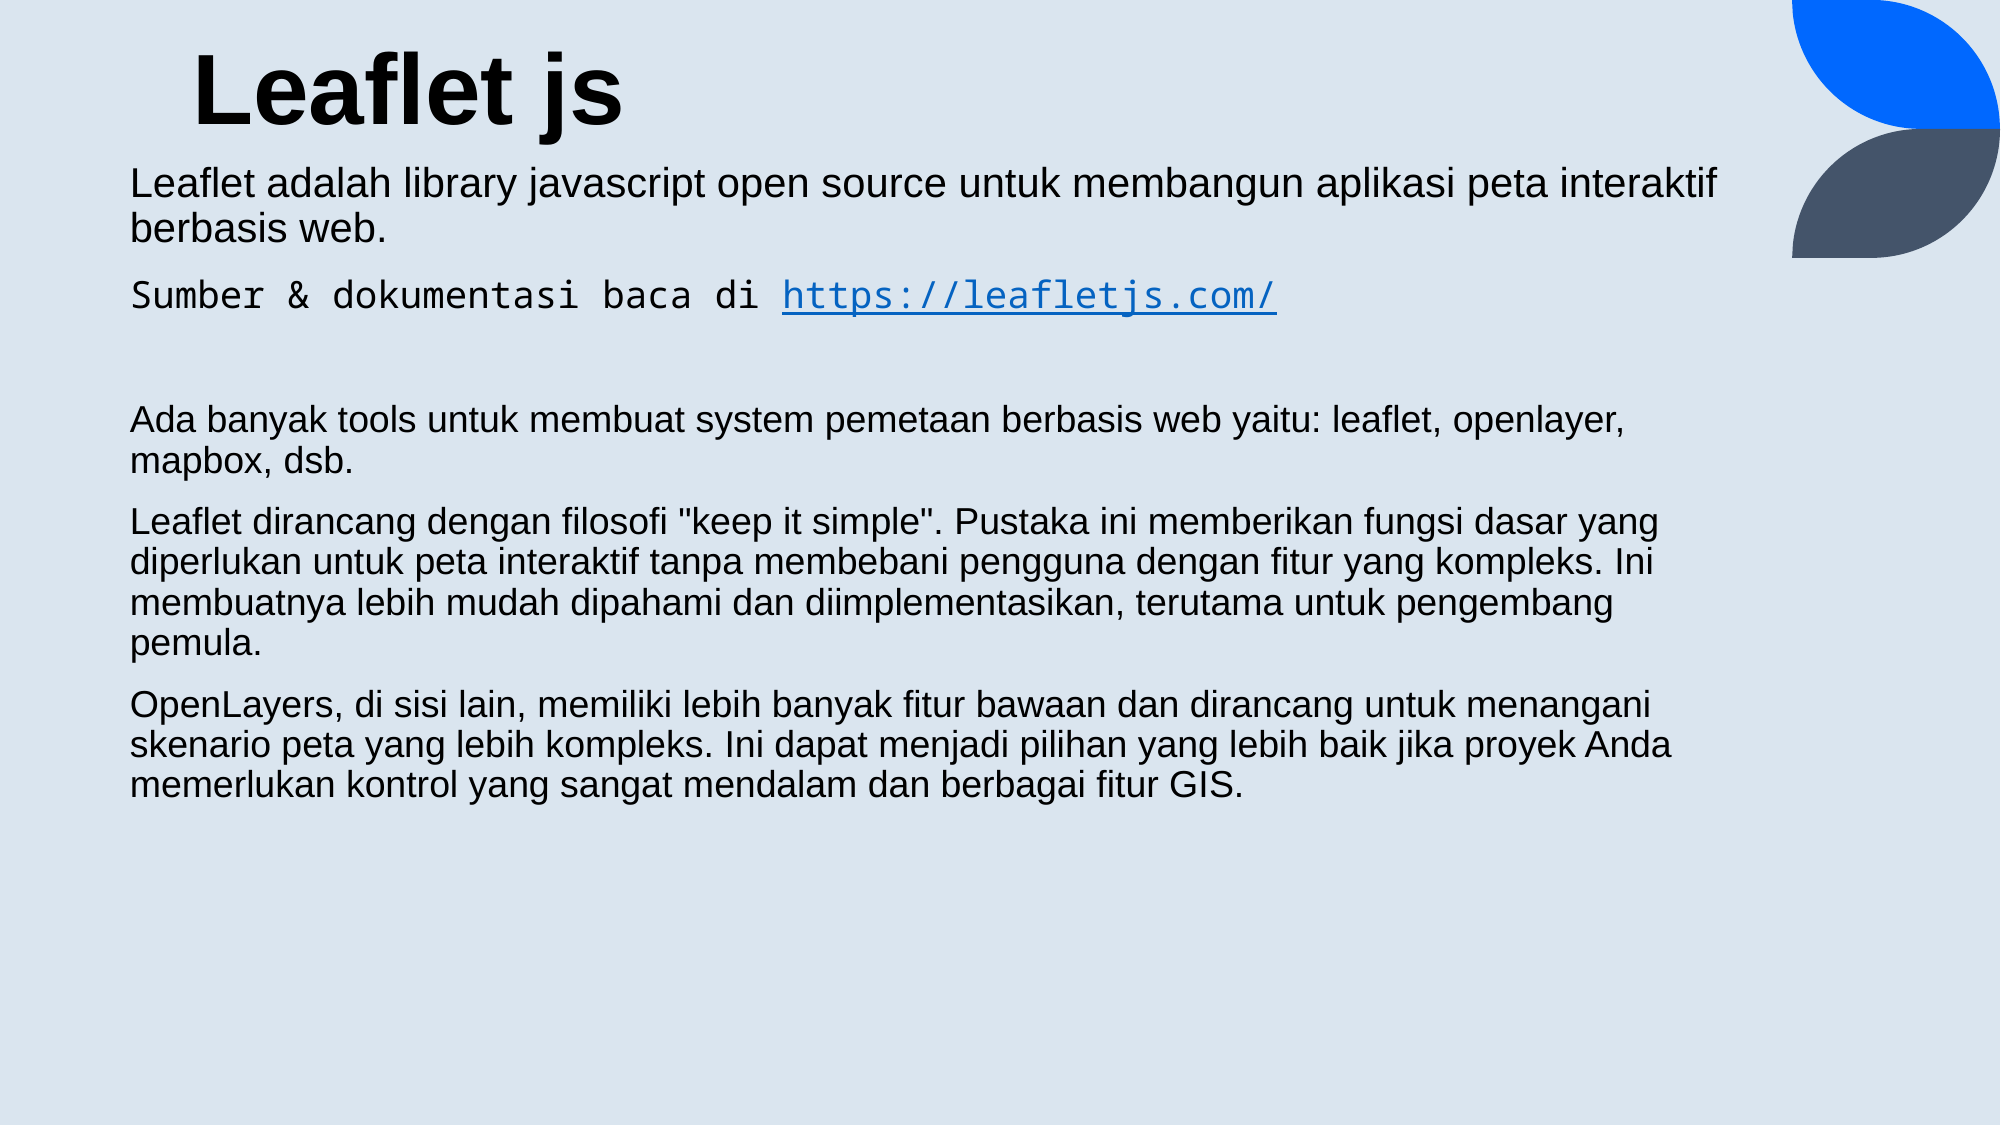

# Leaflet js
Leaflet adalah library javascript open source untuk membangun aplikasi peta interaktif berbasis web.
Sumber & dokumentasi baca di https://leafletjs.com/

Ada banyak tools untuk membuat system pemetaan berbasis web yaitu: leaflet, openlayer, mapbox, dsb.
Leaflet dirancang dengan filosofi "keep it simple". Pustaka ini memberikan fungsi dasar yang diperlukan untuk peta interaktif tanpa membebani pengguna dengan fitur yang kompleks. Ini membuatnya lebih mudah dipahami dan diimplementasikan, terutama untuk pengembang pemula.
OpenLayers, di sisi lain, memiliki lebih banyak fitur bawaan dan dirancang untuk menangani skenario peta yang lebih kompleks. Ini dapat menjadi pilihan yang lebih baik jika proyek Anda memerlukan kontrol yang sangat mendalam dan berbagai fitur GIS.